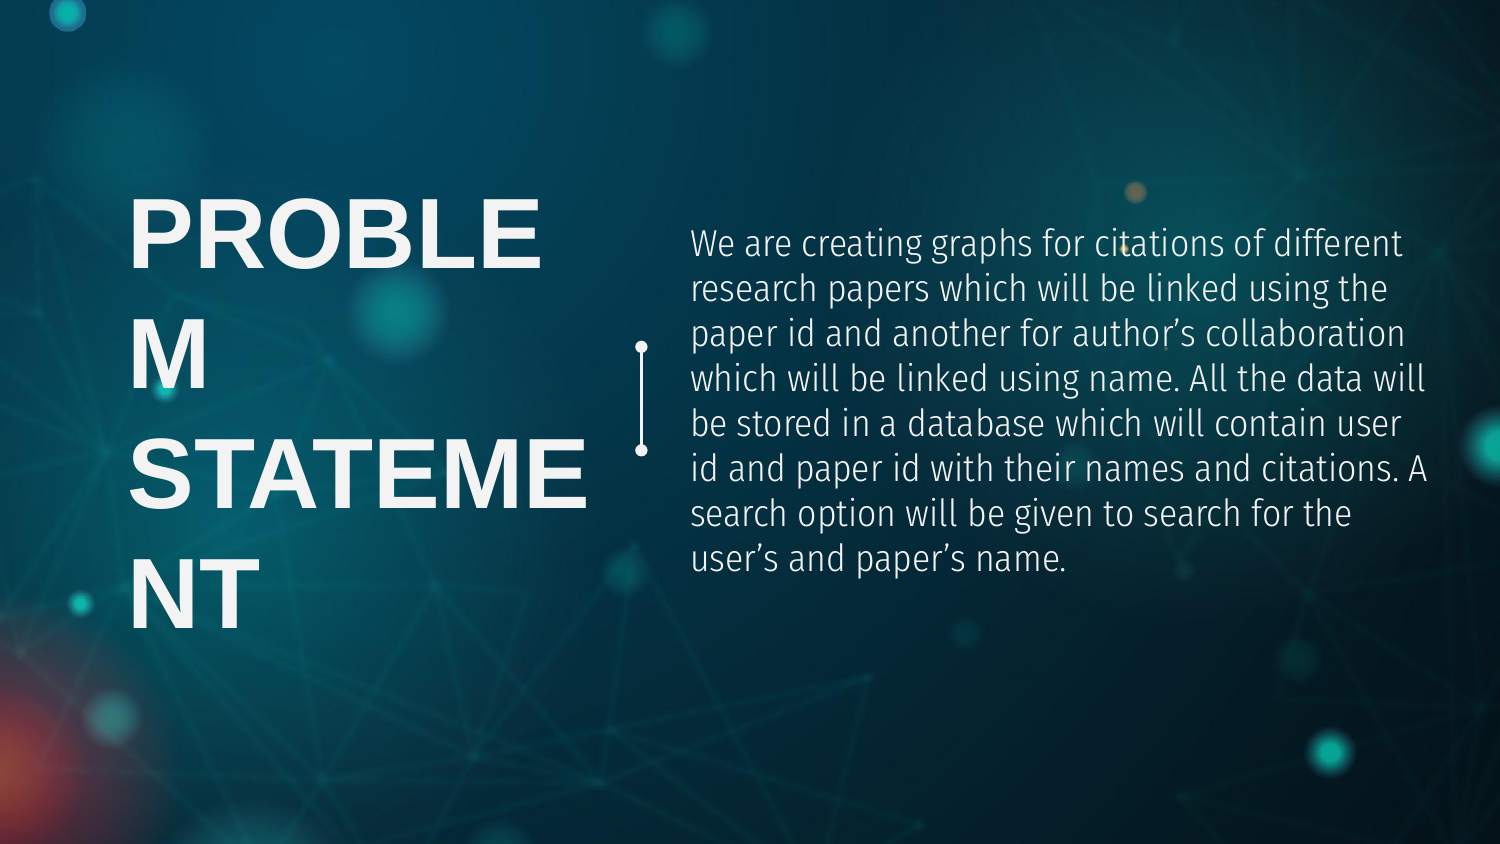

We are creating graphs for citations of different research papers which will be linked using the paper id and another for author’s collaboration which will be linked using name. All the data will be stored in a database which will contain user id and paper id with their names and citations. A search option will be given to search for the user’s and paper’s name.
# PROBLEM STATEMENT